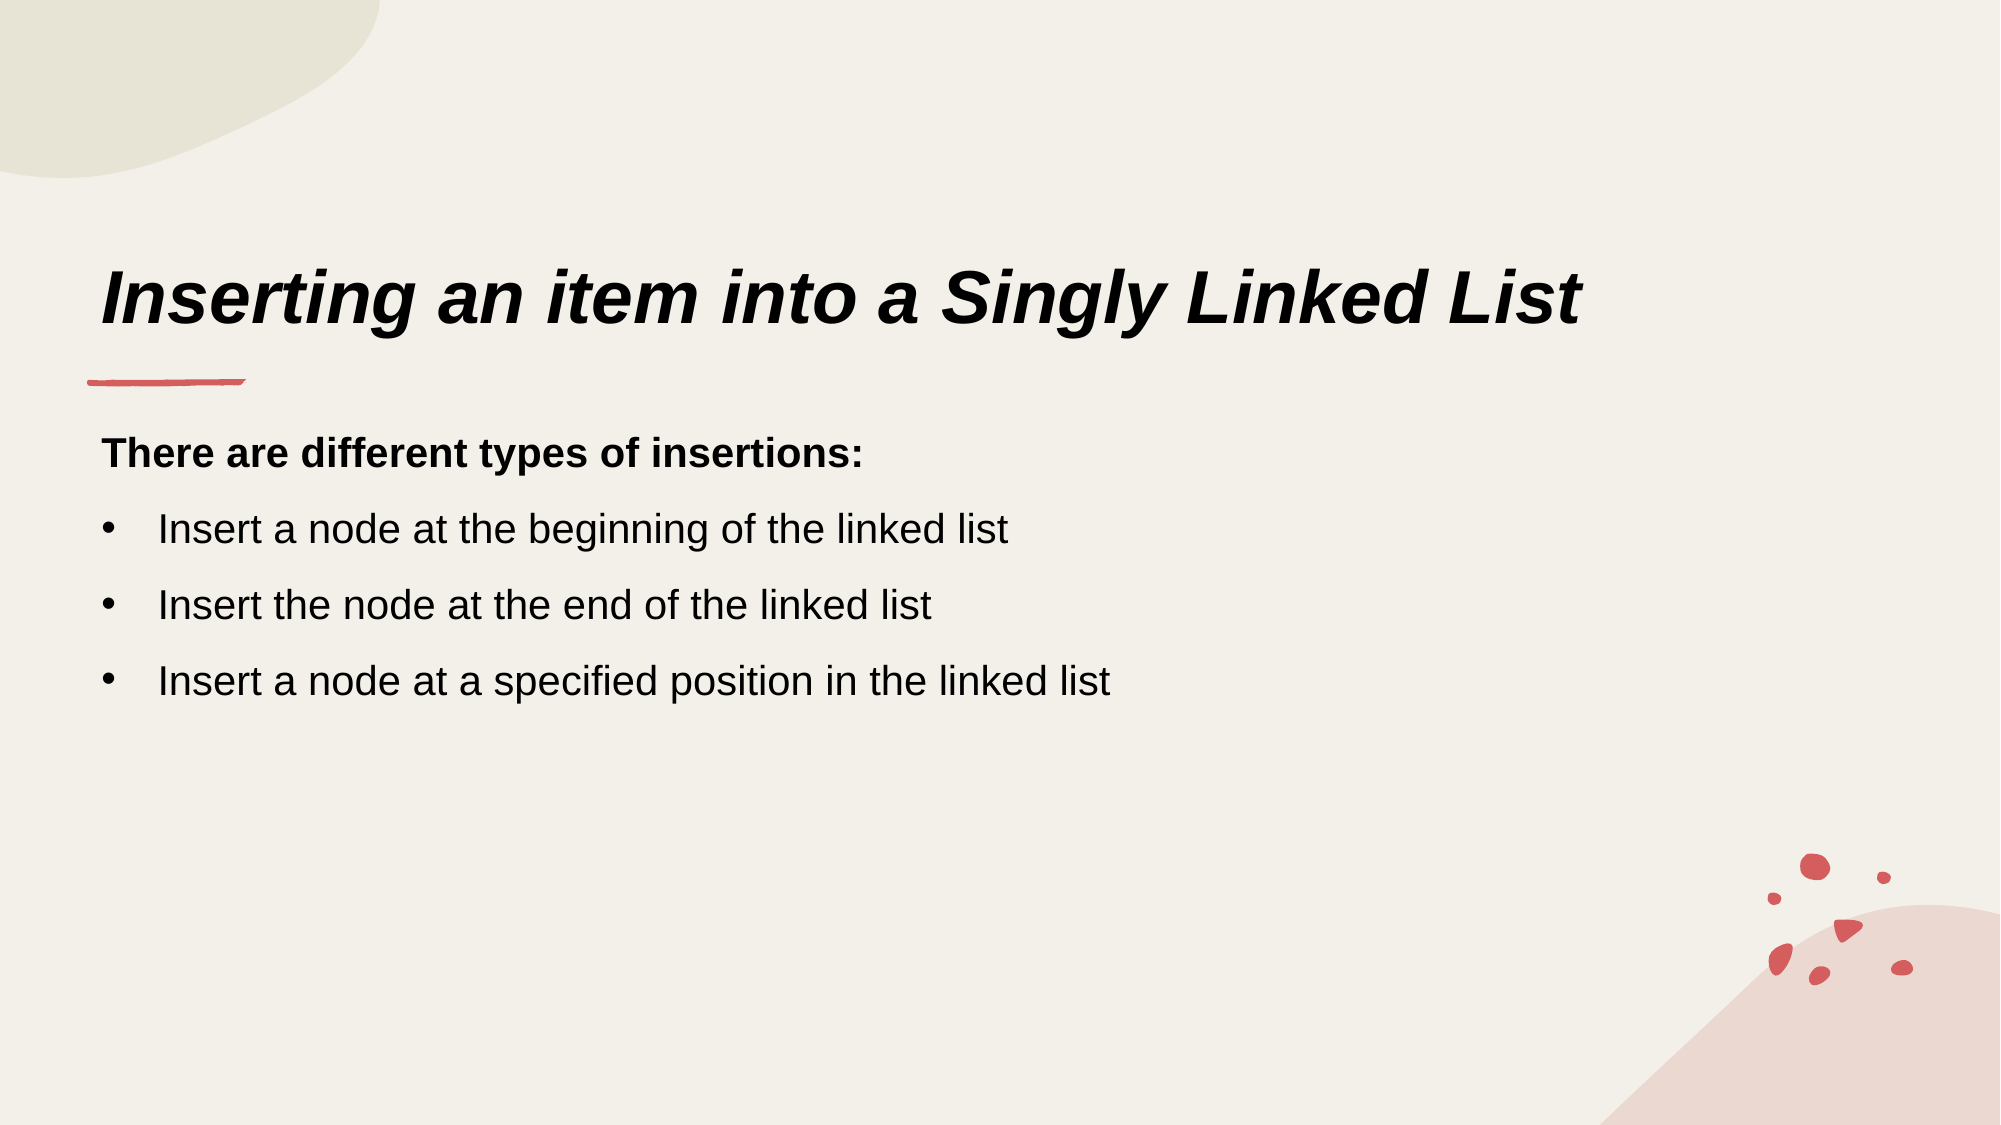

# Inserting an item into a Singly Linked List
There are different types of insertions:
Insert a node at the beginning of the linked list
Insert the node at the end of the linked list
Insert a node at a specified position in the linked list